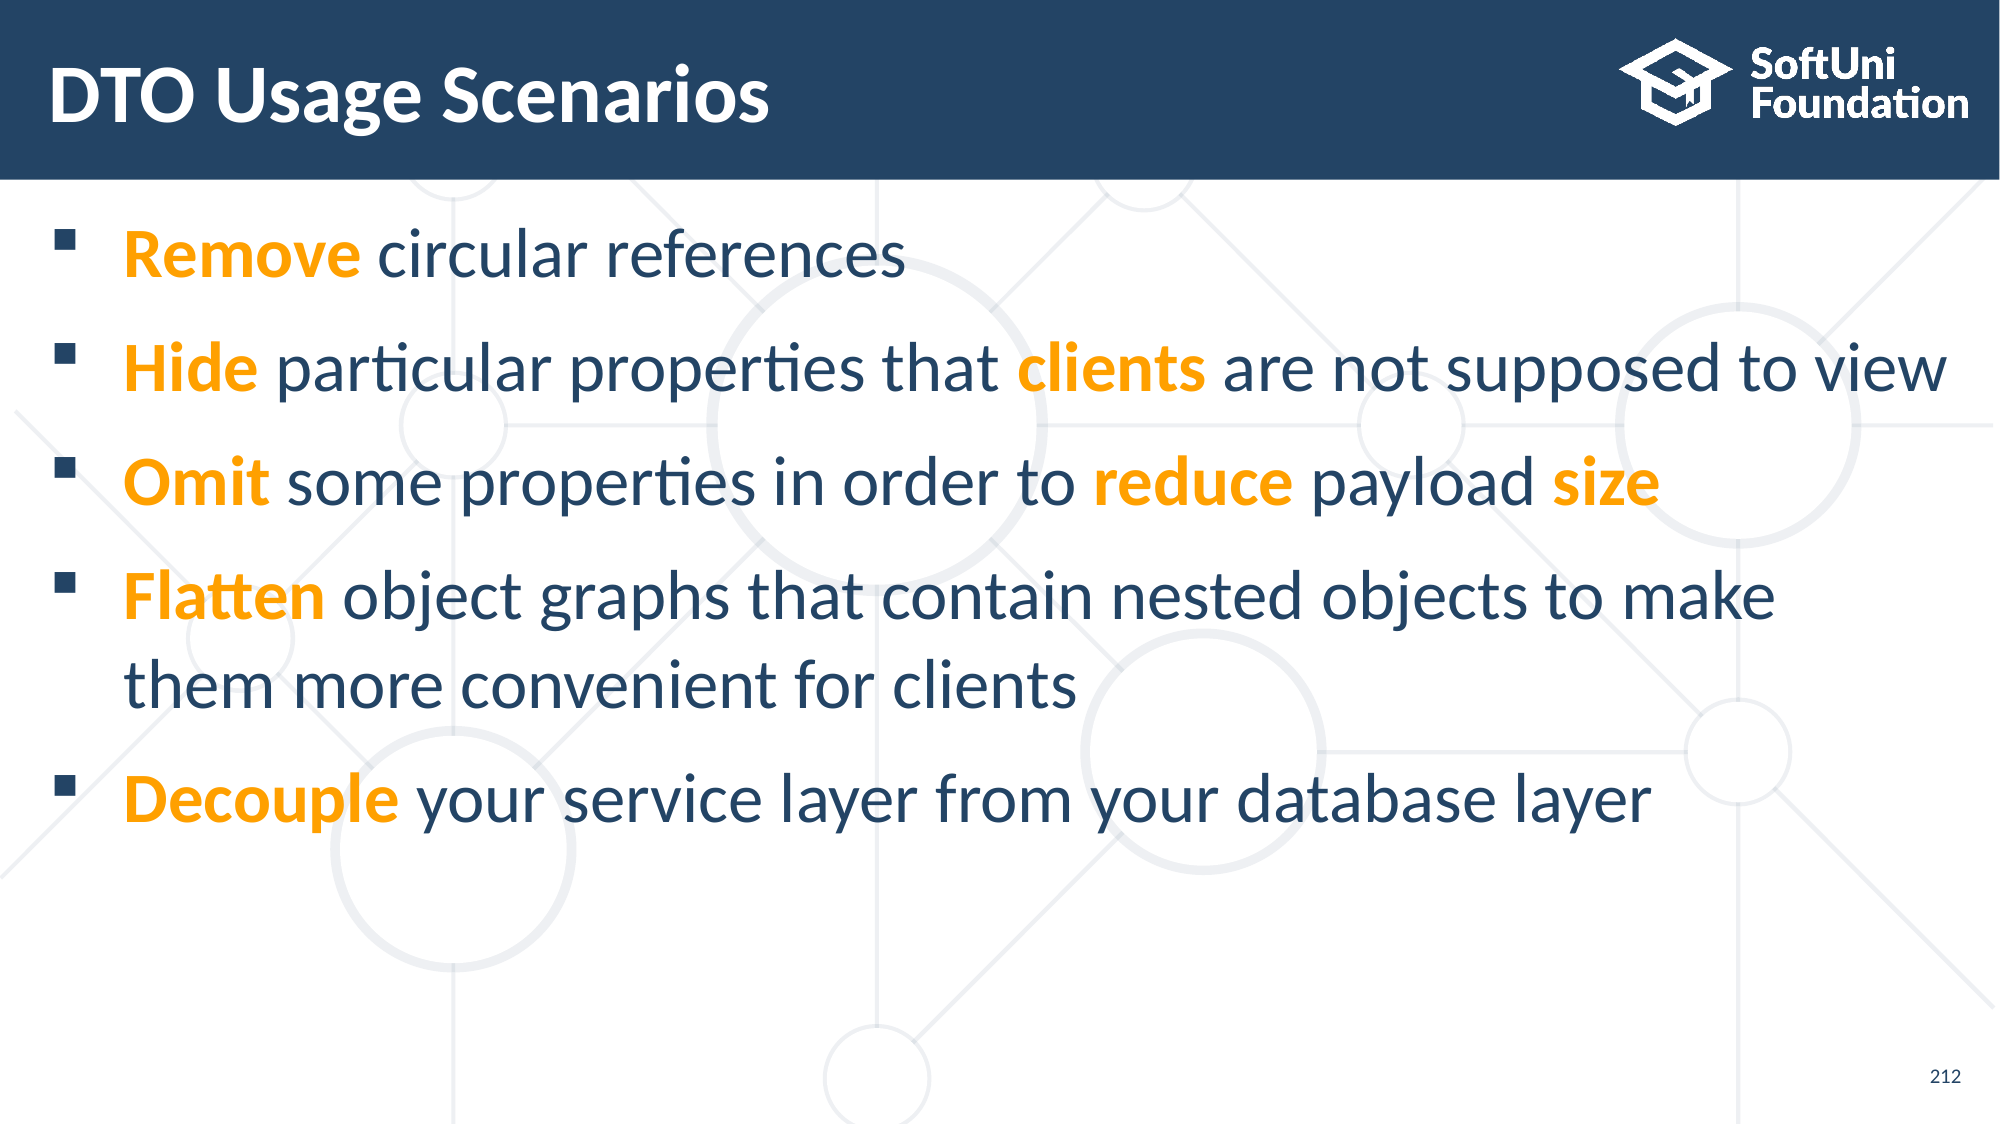

# DTO Usage Scenarios
Remove circular references
Hide particular properties that clients are not supposed to view
Omit some properties in order to reduce payload size
Flatten object graphs that contain nested objects to make
them more convenient for clients
Decouple your service layer from your database layer
212